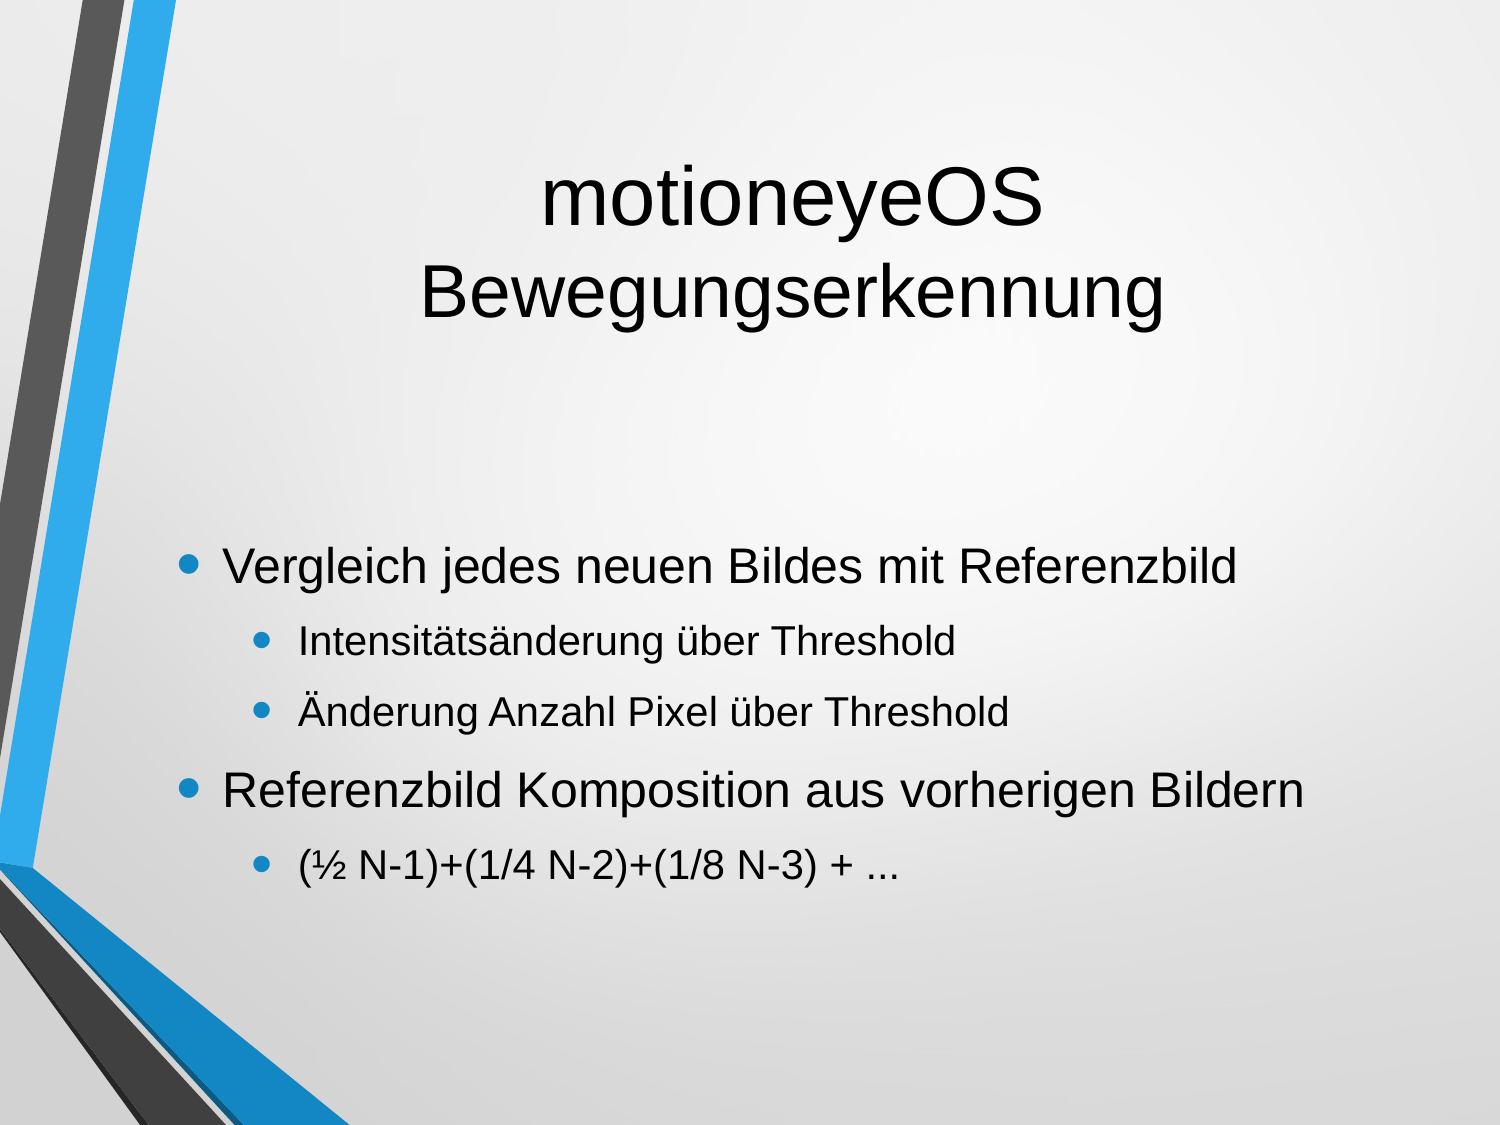

# motioneyeOS Bewegungserkennung
Vergleich jedes neuen Bildes mit Referenzbild
Intensitätsänderung über Threshold
Änderung Anzahl Pixel über Threshold
Referenzbild Komposition aus vorherigen Bildern
(½ N-1)+(1/4 N-2)+(1/8 N-3) + ...